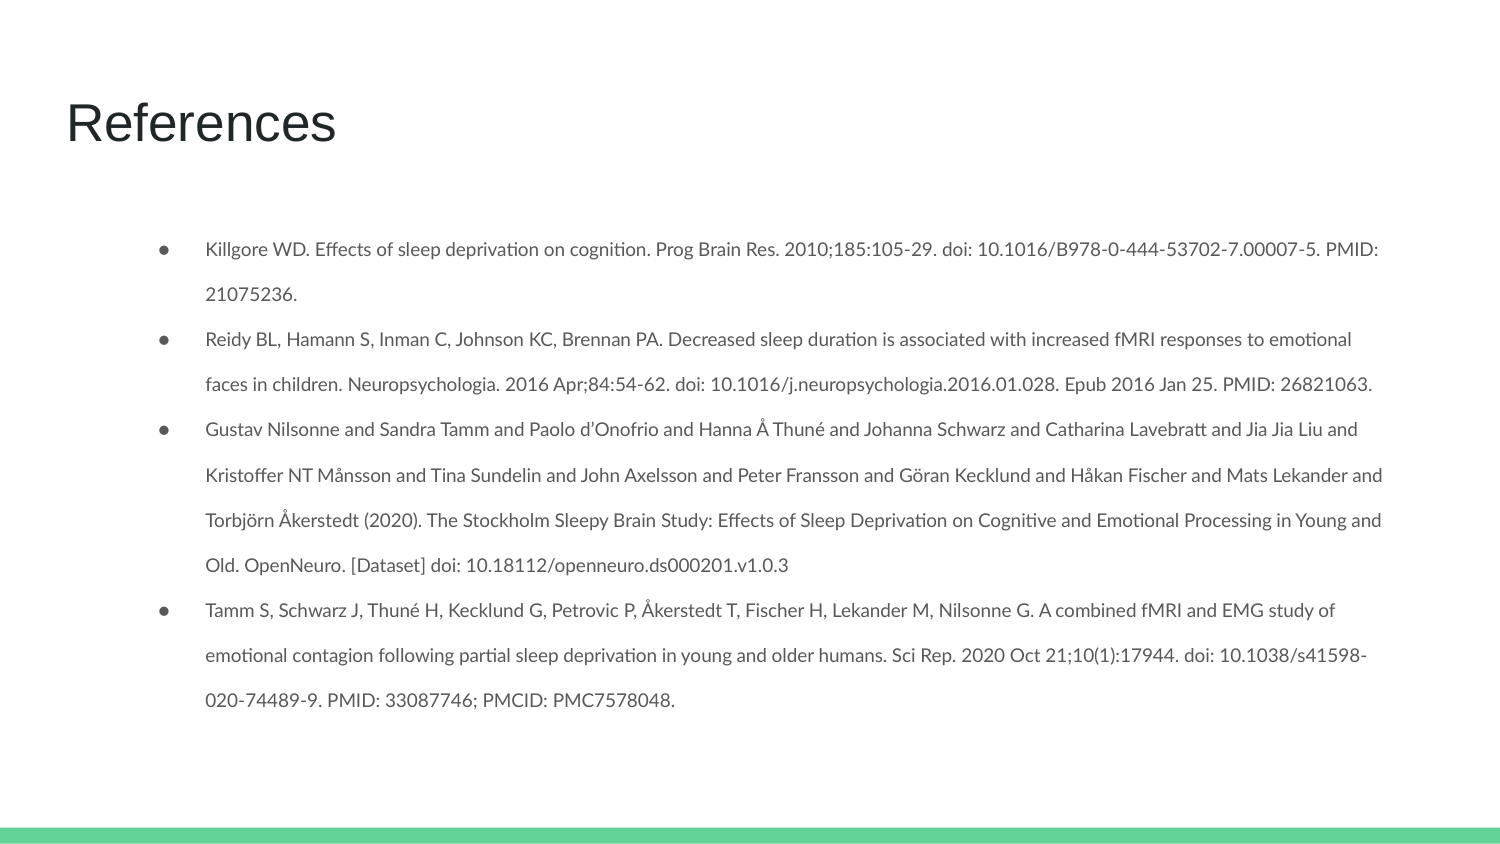

# References
Killgore WD. Effects of sleep deprivation on cognition. Prog Brain Res. 2010;185:105-29. doi: 10.1016/B978-0-444-53702-7.00007-5. PMID: 21075236.
Reidy BL, Hamann S, Inman C, Johnson KC, Brennan PA. Decreased sleep duration is associated with increased fMRI responses to emotional faces in children. Neuropsychologia. 2016 Apr;84:54-62. doi: 10.1016/j.neuropsychologia.2016.01.028. Epub 2016 Jan 25. PMID: 26821063.
Gustav Nilsonne and Sandra Tamm and Paolo d’Onofrio and Hanna Å Thuné and Johanna Schwarz and Catharina Lavebratt and Jia Jia Liu and Kristoffer NT Månsson and Tina Sundelin and John Axelsson and Peter Fransson and Göran Kecklund and Håkan Fischer and Mats Lekander and Torbjörn Åkerstedt (2020). The Stockholm Sleepy Brain Study: Effects of Sleep Deprivation on Cognitive and Emotional Processing in Young and Old. OpenNeuro. [Dataset] doi: 10.18112/openneuro.ds000201.v1.0.3
Tamm S, Schwarz J, Thuné H, Kecklund G, Petrovic P, Åkerstedt T, Fischer H, Lekander M, Nilsonne G. A combined fMRI and EMG study of emotional contagion following partial sleep deprivation in young and older humans. Sci Rep. 2020 Oct 21;10(1):17944. doi: 10.1038/s41598-020-74489-9. PMID: 33087746; PMCID: PMC7578048.